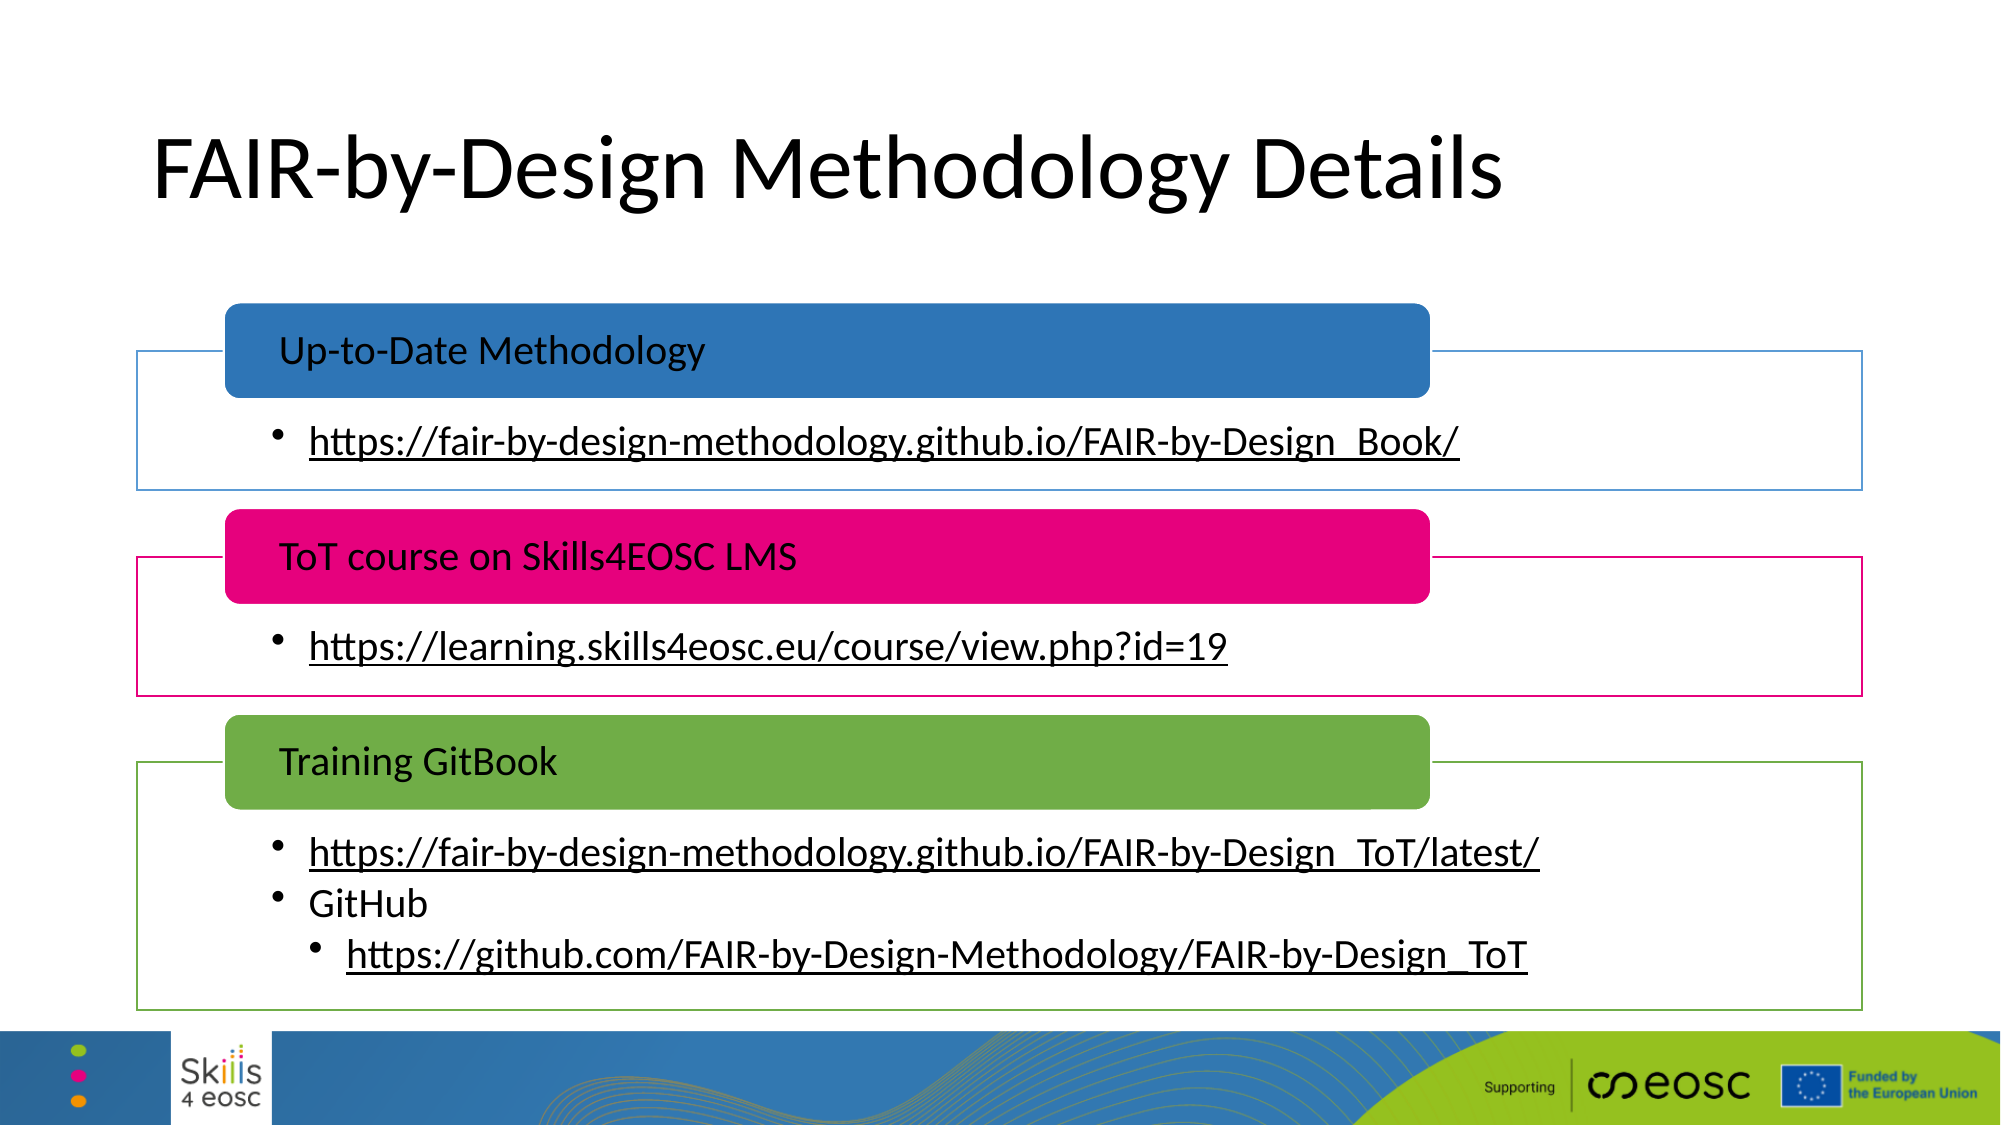

# FAIR-by-Design Methodology Details
https://fair-by-design-methodology.github.io/FAIR-by-Design_Book/
Up-to-Date Methodology
https://learning.skills4eosc.eu/course/view.php?id=19
ToT course on Skills4EOSC LMS
https://fair-by-design-methodology.github.io/FAIR-by-Design_ToT/latest/
GitHub
https://github.com/FAIR-by-Design-Methodology/FAIR-by-Design_ToT
Training GitBook